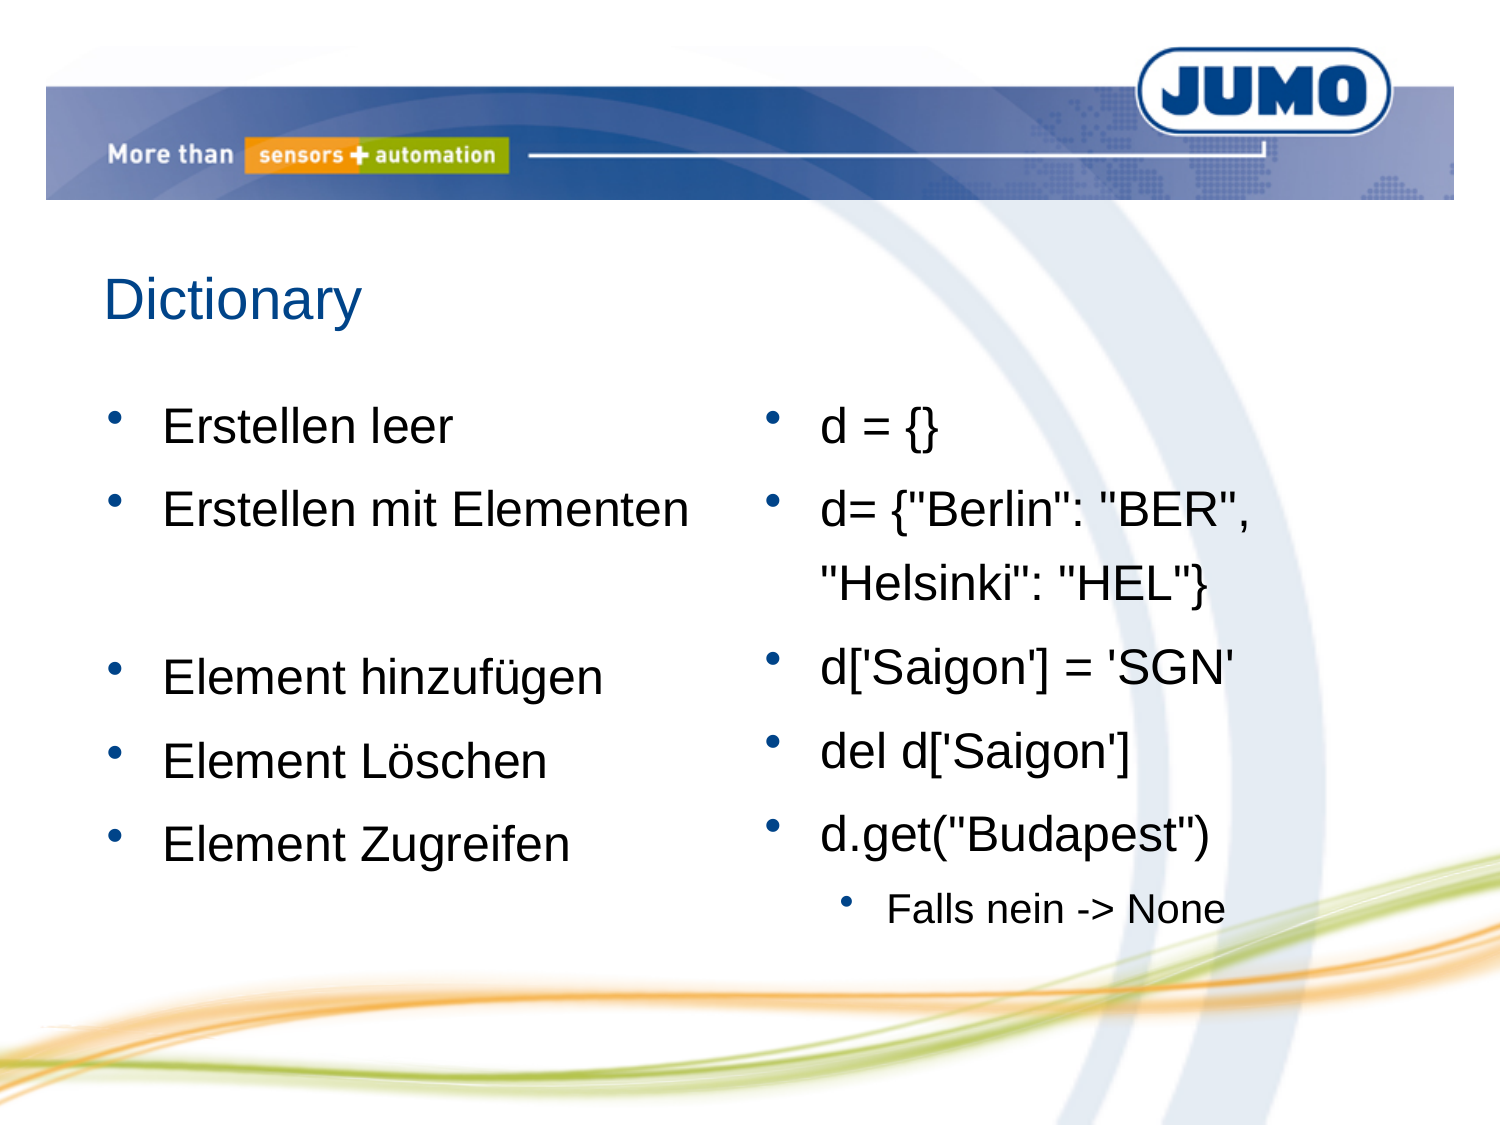

# Dictionary
Erstellen leer
Erstellen mit Elementen

Element hinzufügen
Element Löschen
Element Zugreifen
d = {}
d= {"Berlin": "BER", "Helsinki": "HEL"}
d['Saigon'] = 'SGN'
del d['Saigon']
d.get("Budapest")
Falls nein -> None